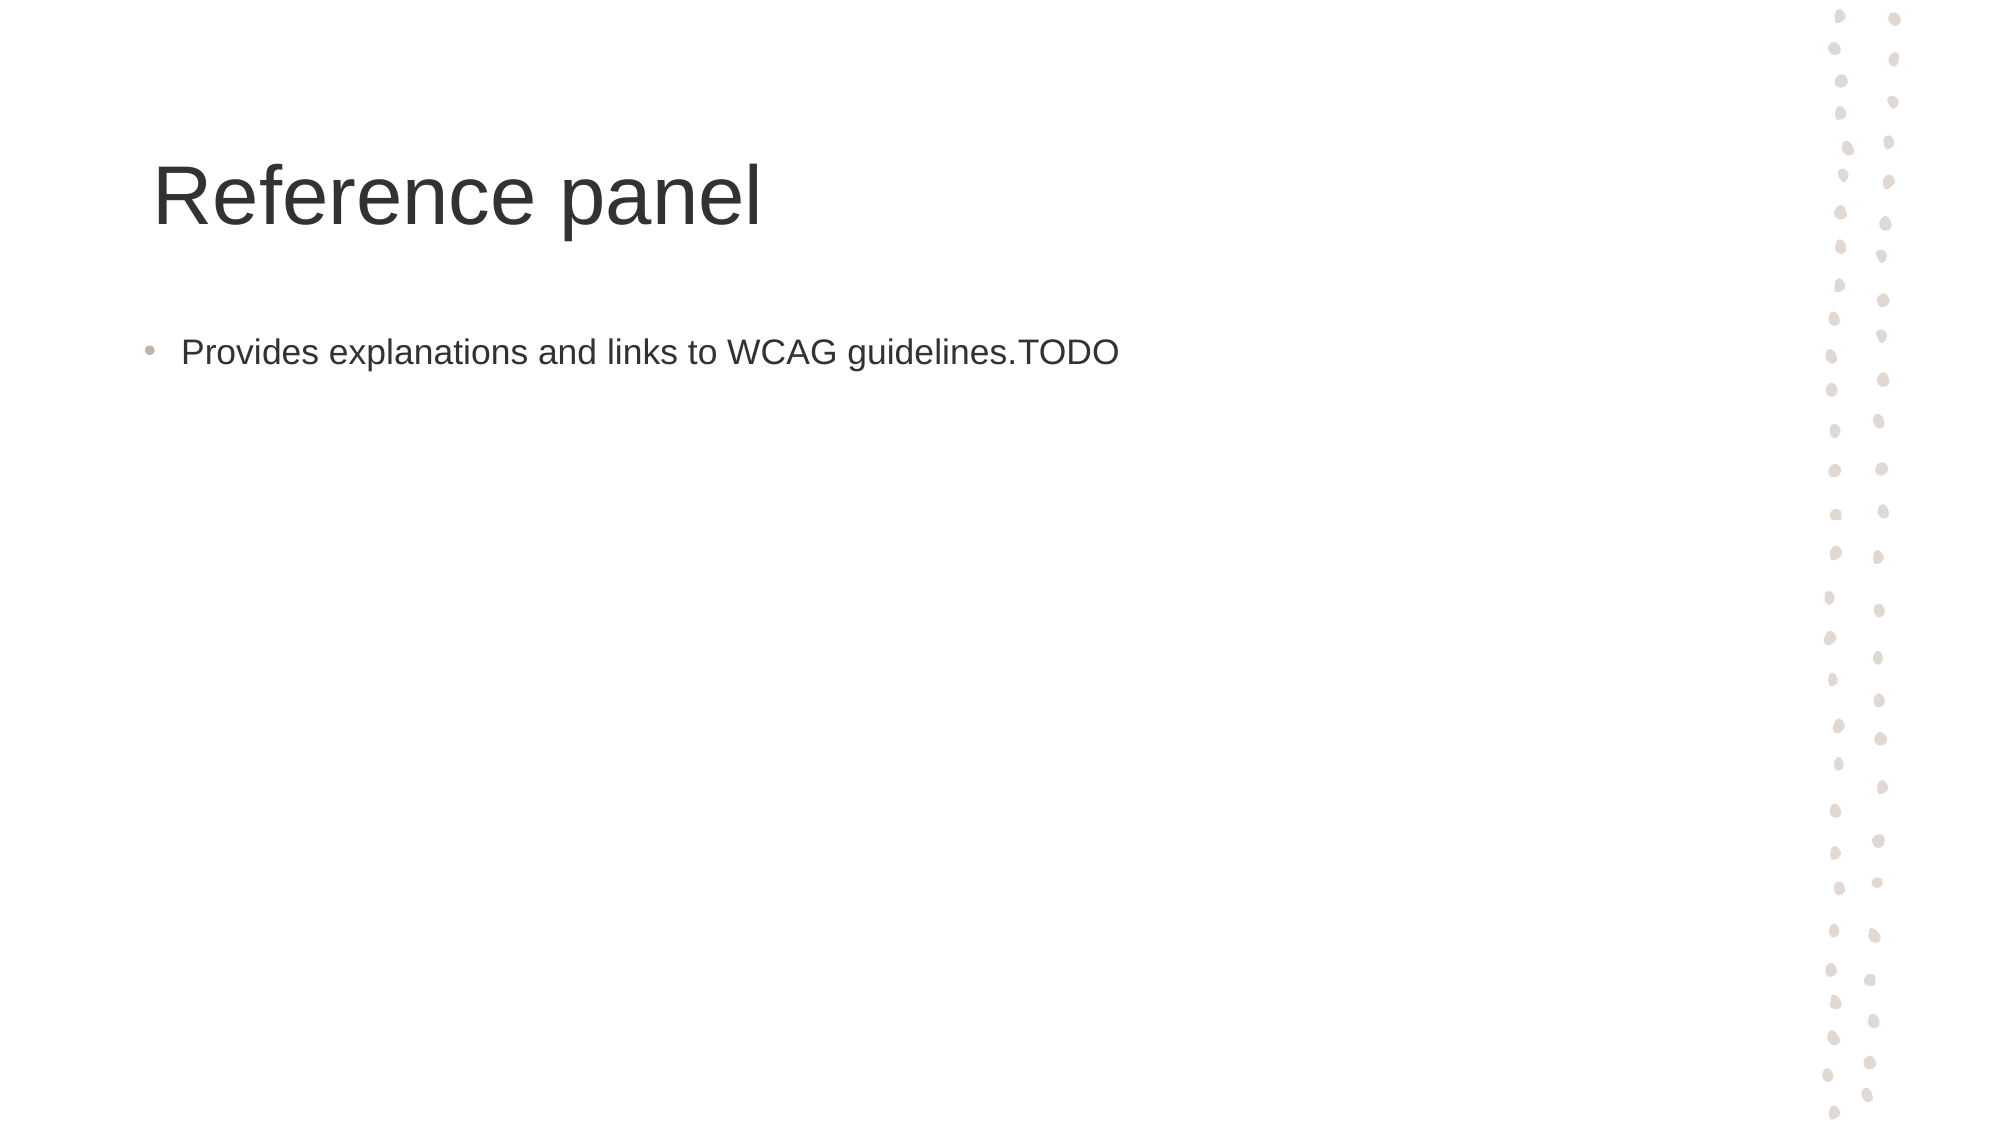

# Reference panel
Provides explanations and links to WCAG guidelines.TODO